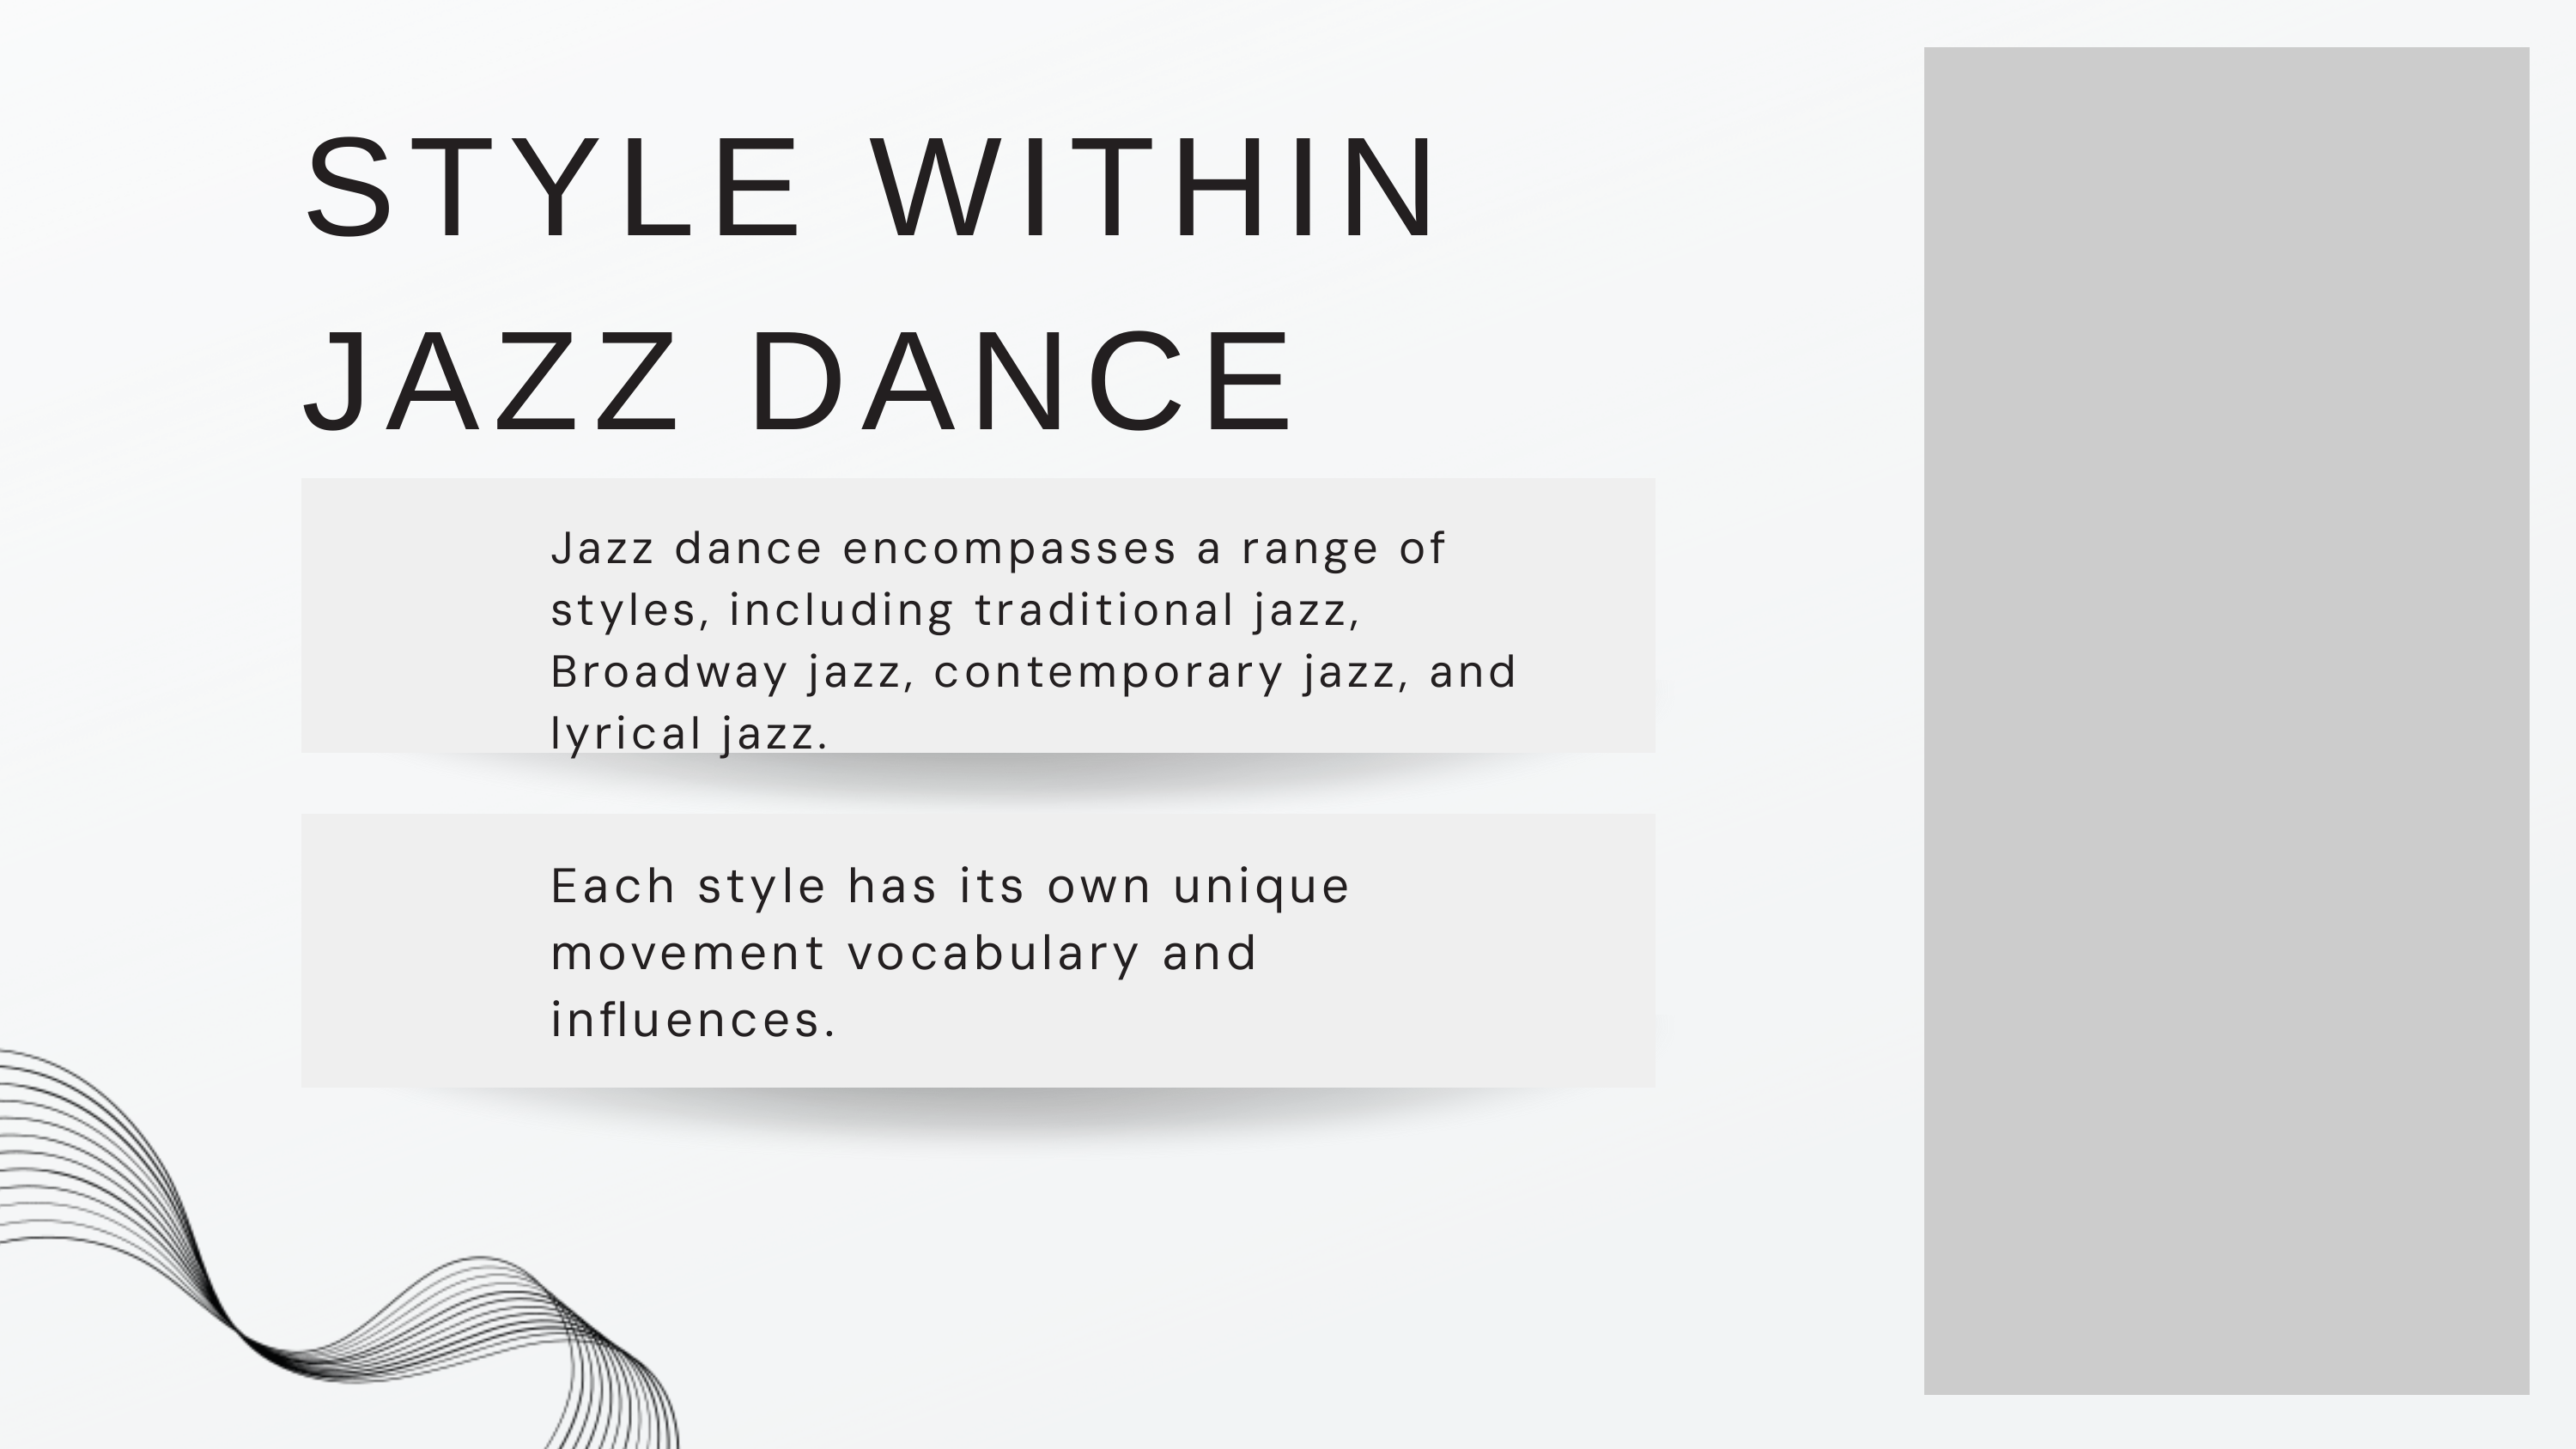

STYLE WITHIN JAZZ DANCE

Jazz dance encompasses a range of styles, including traditional jazz, Broadway jazz, contemporary jazz, and lyrical jazz.

Each style has its own unique movement vocabulary and influences.